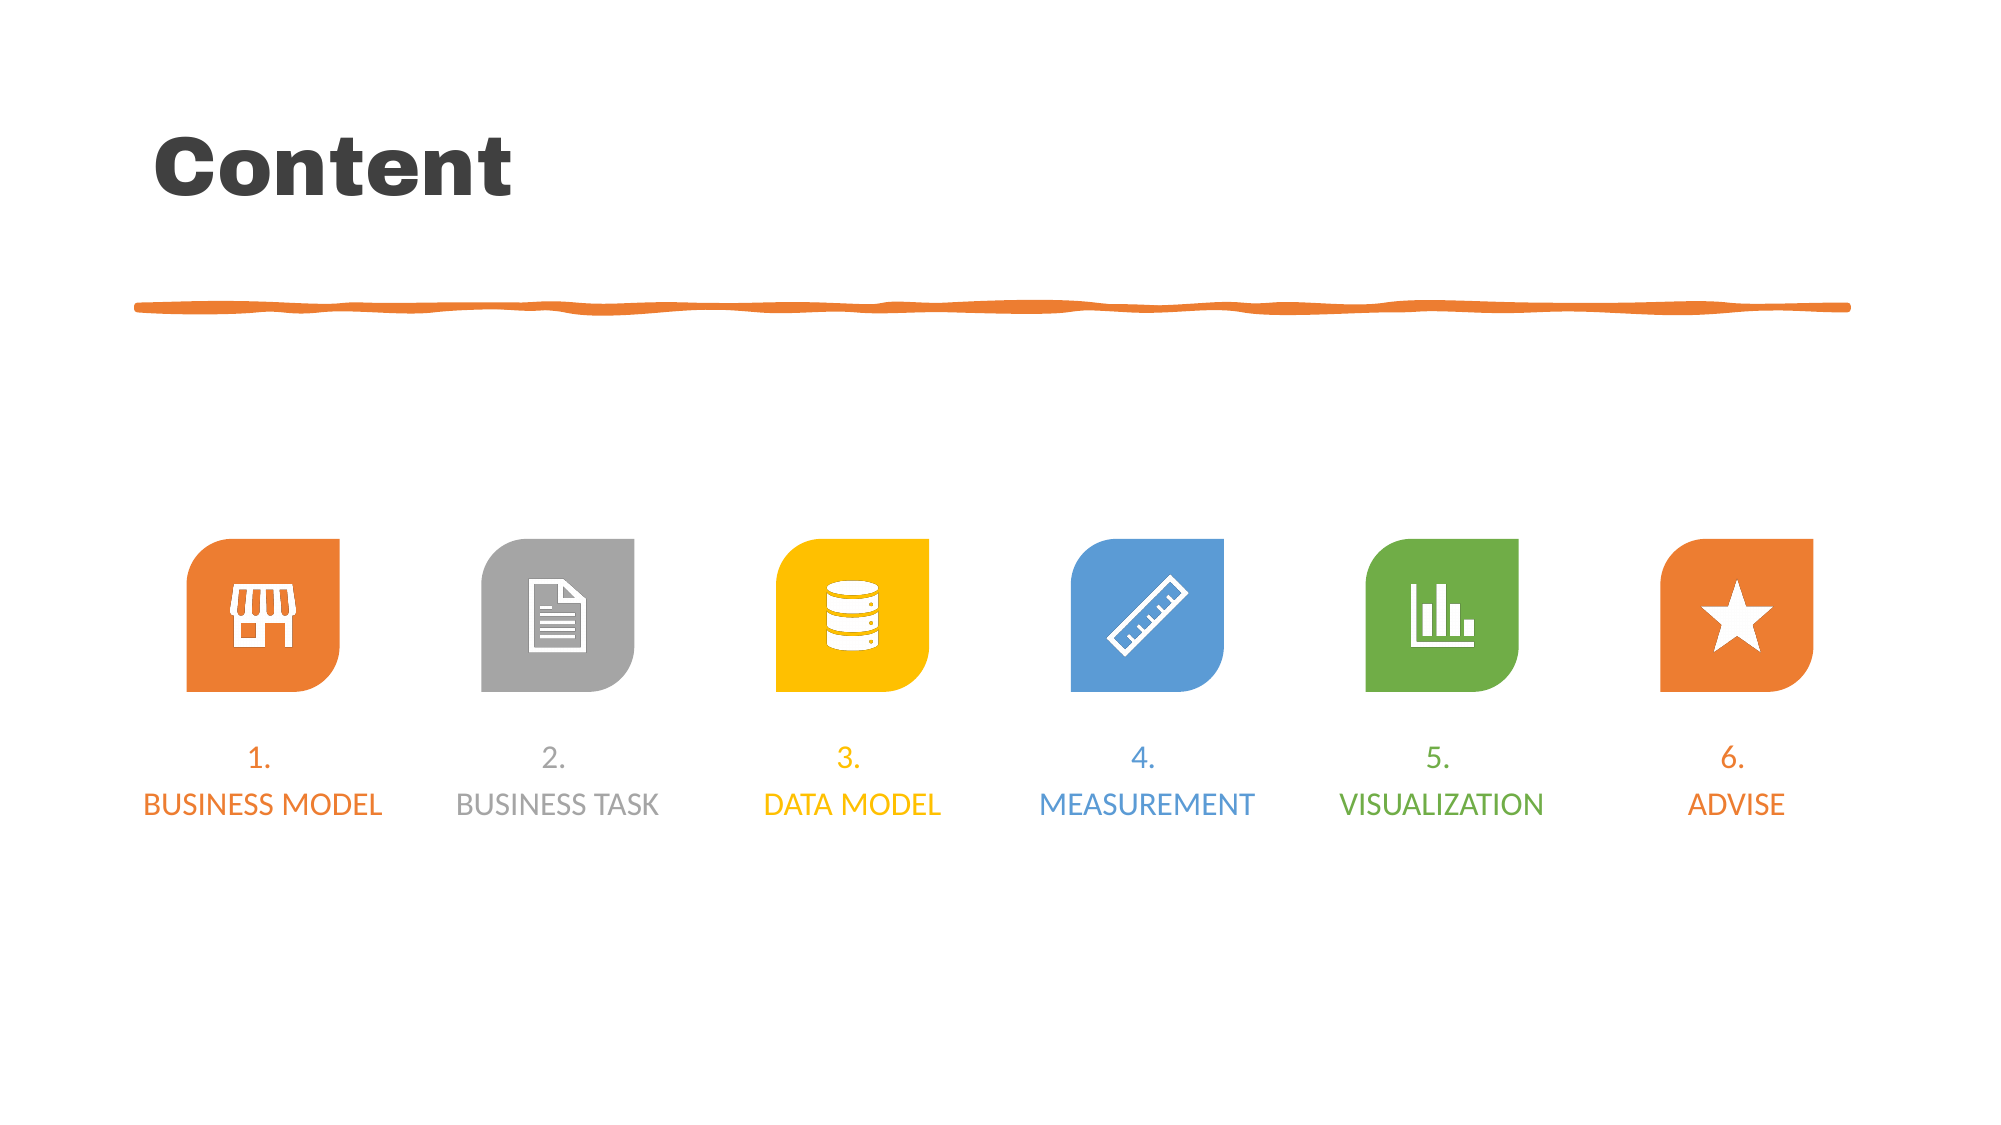

# Content

1.
Business Model
2.
Business Task
3.
Data Model
4.
Measurement
5.
Visualization
6.
ADVISE